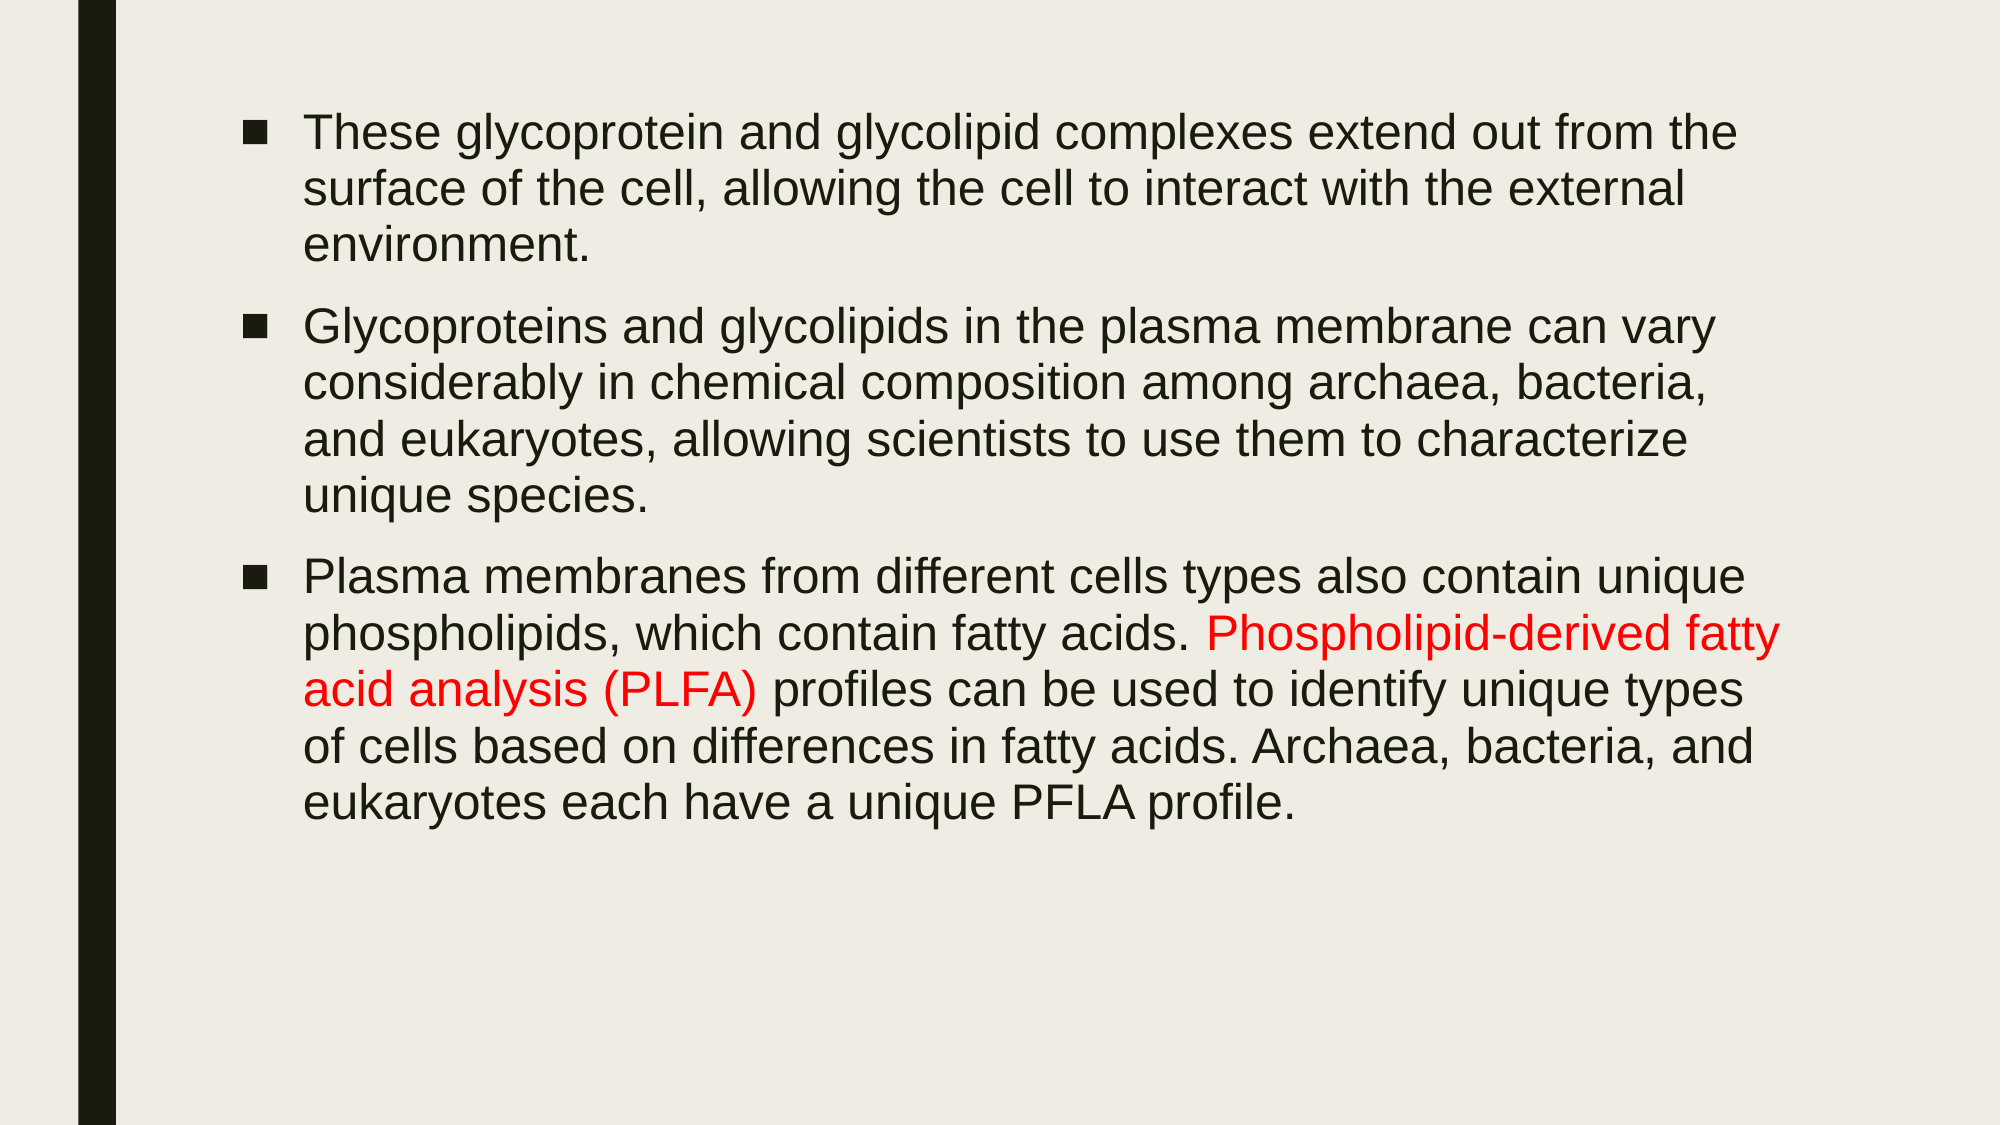

These glycoprotein and glycolipid complexes extend out from the surface of the cell, allowing the cell to interact with the external environment.
Glycoproteins and glycolipids in the plasma membrane can vary considerably in chemical composition among archaea, bacteria, and eukaryotes, allowing scientists to use them to characterize unique species.
Plasma membranes from different cells types also contain unique phospholipids, which contain fatty acids. Phospholipid-derived fatty acid analysis (PLFA) profiles can be used to identify unique types of cells based on differences in fatty acids. Archaea, bacteria, and eukaryotes each have a unique PFLA profile.